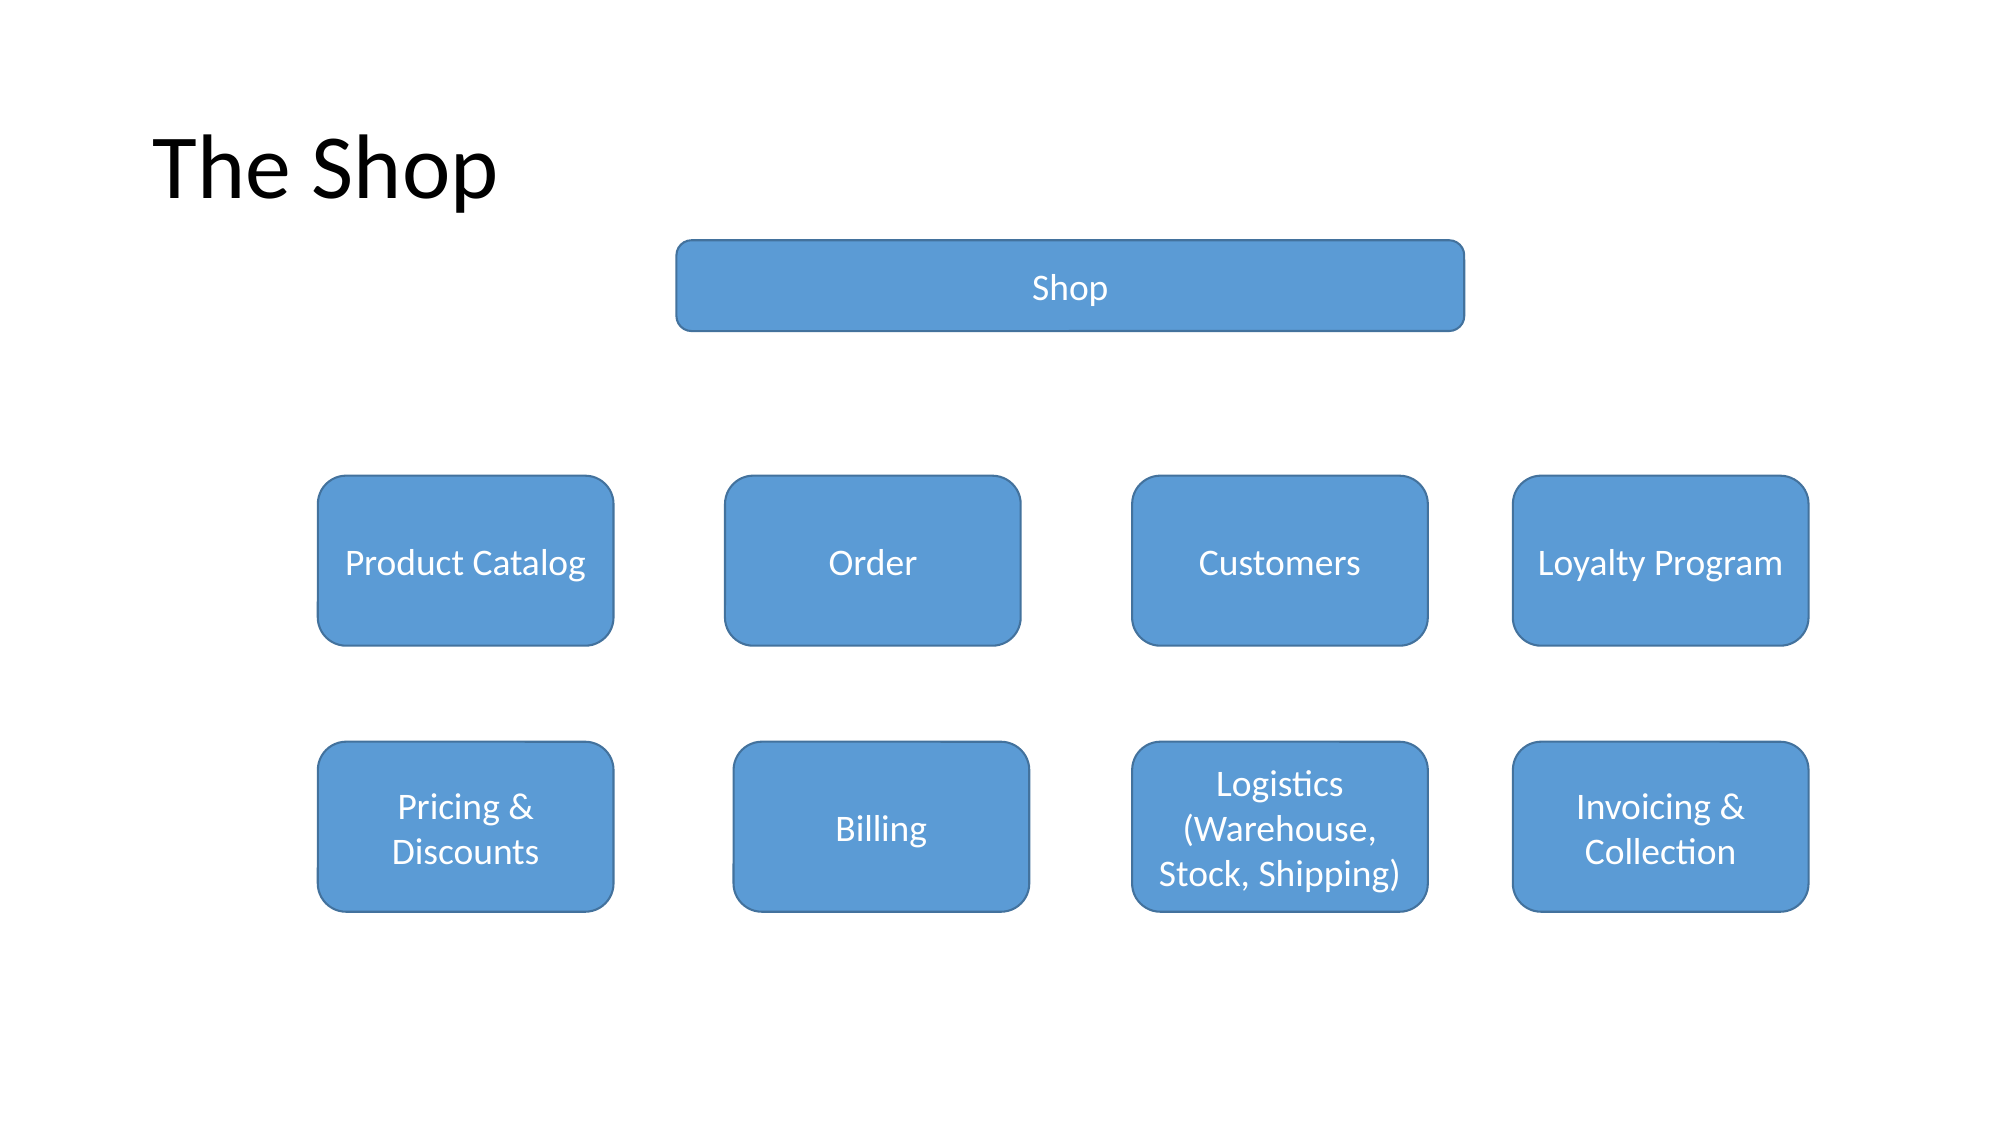

# The Shop
Shop
Product Catalog
Order
Customers
Loyalty Program
Pricing & Discounts
Billing
Logistics (Warehouse, Stock, Shipping)
Invoicing & Collection